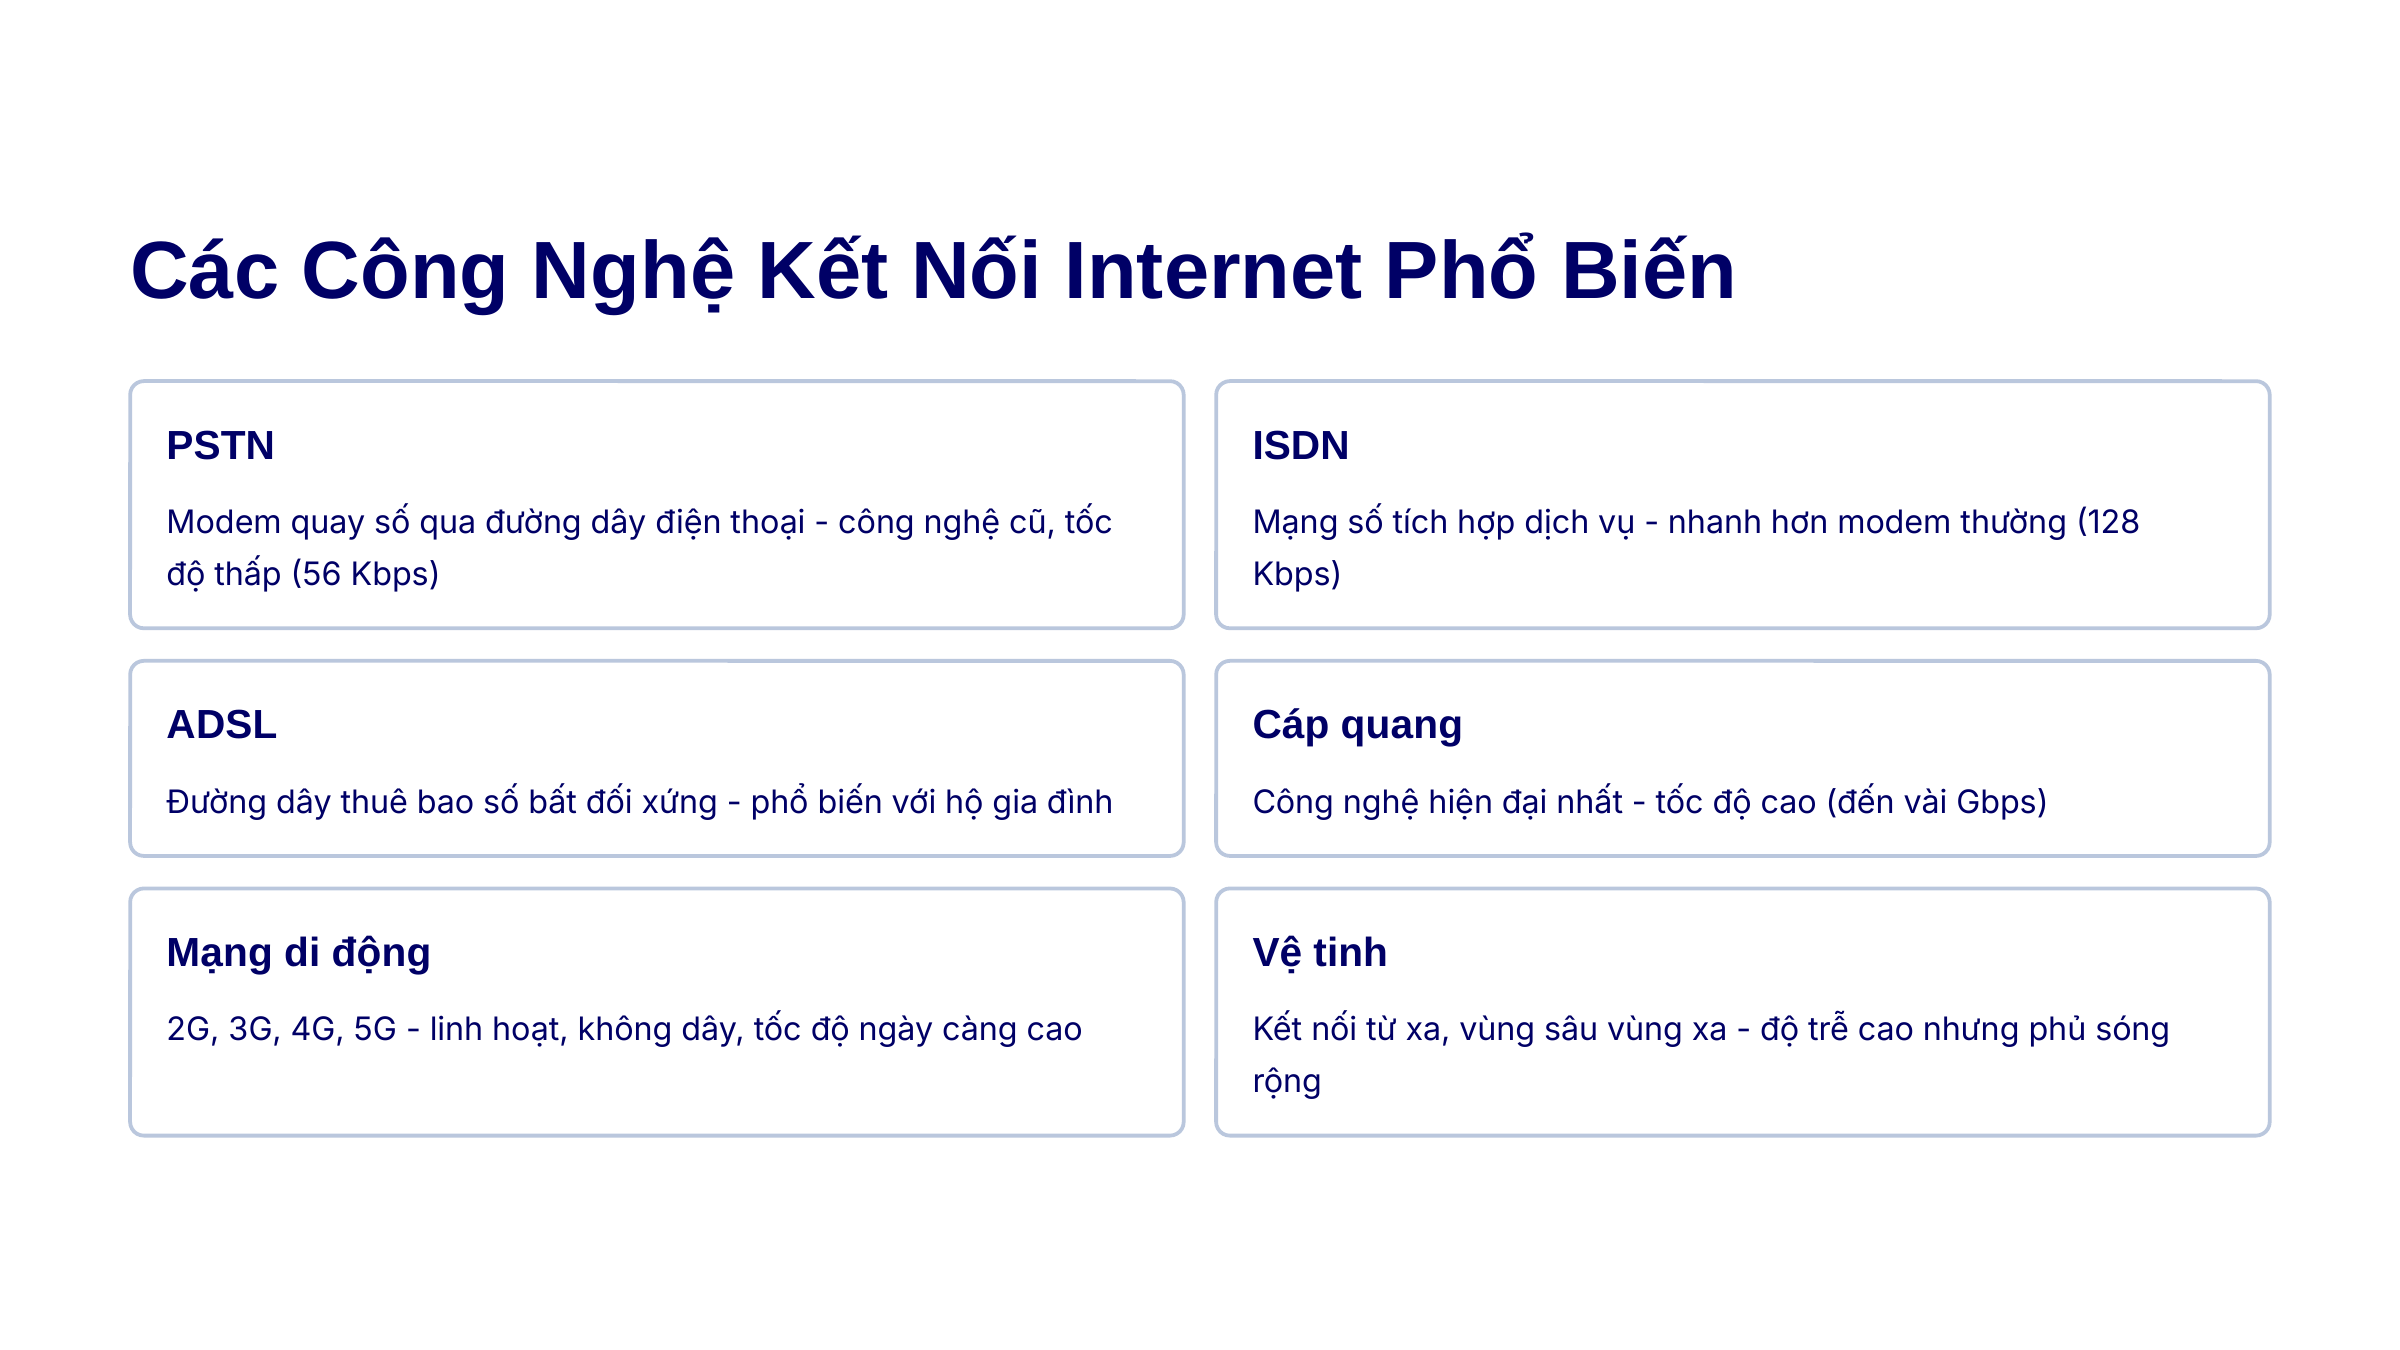

Các Công Nghệ Kết Nối Internet Phổ Biến

PSTN
ISDN
Modem quay số qua đường dây điện thoại - công nghệ cũ, tốc độ thấp (56 Kbps)
Mạng số tích hợp dịch vụ - nhanh hơn modem thường (128 Kbps)

ADSL
Cáp quang
Đường dây thuê bao số bất đối xứng - phổ biến với hộ gia đình
Công nghệ hiện đại nhất - tốc độ cao (đến vài Gbps)

Mạng di động
Vệ tinh
2G, 3G, 4G, 5G - linh hoạt, không dây, tốc độ ngày càng cao
Kết nối từ xa, vùng sâu vùng xa - độ trễ cao nhưng phủ sóng rộng